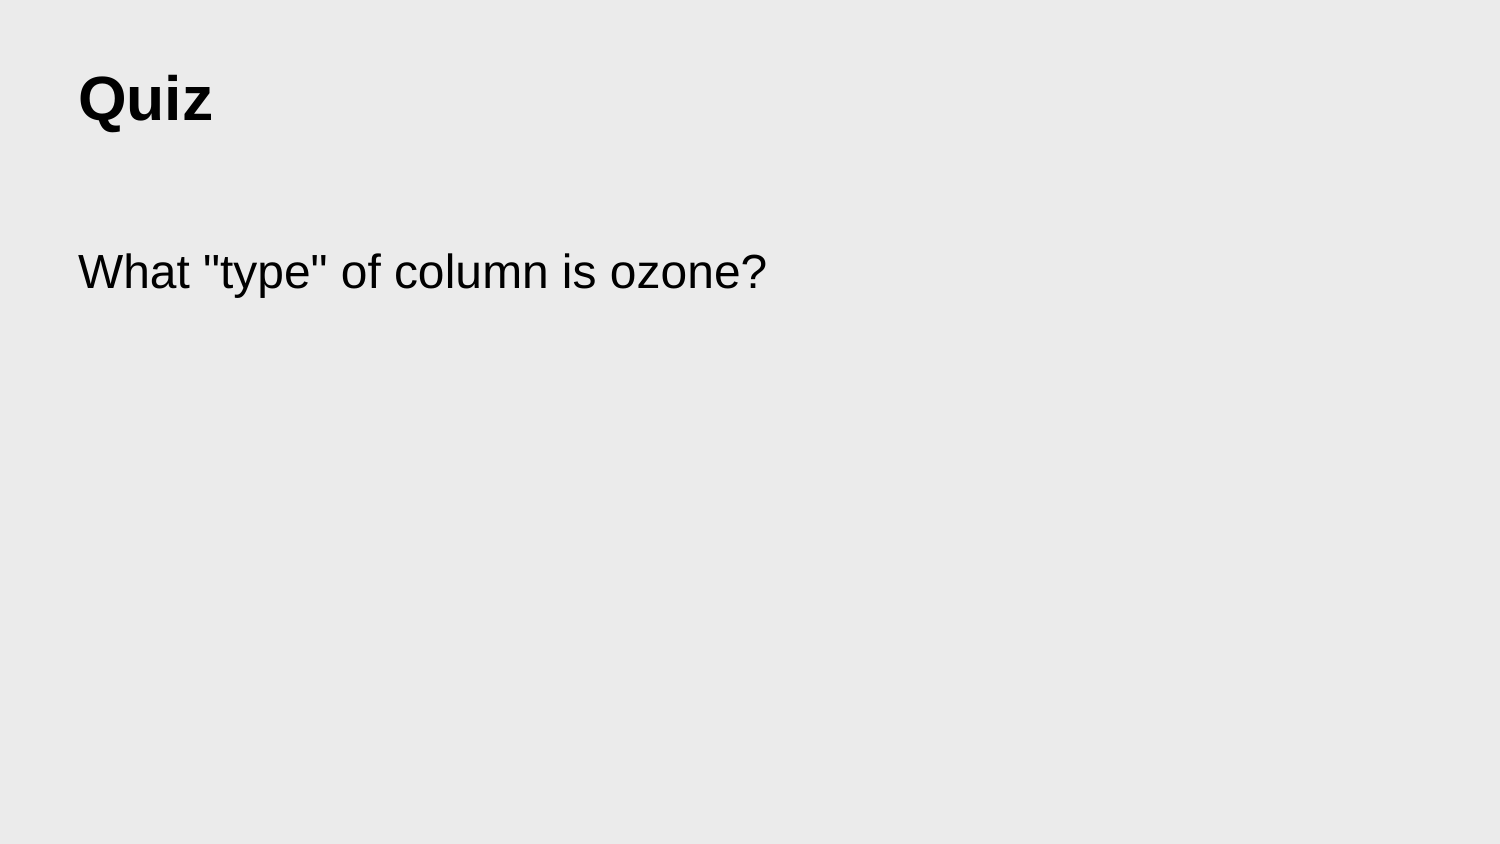

Quiz
What "type" of column is ozone?